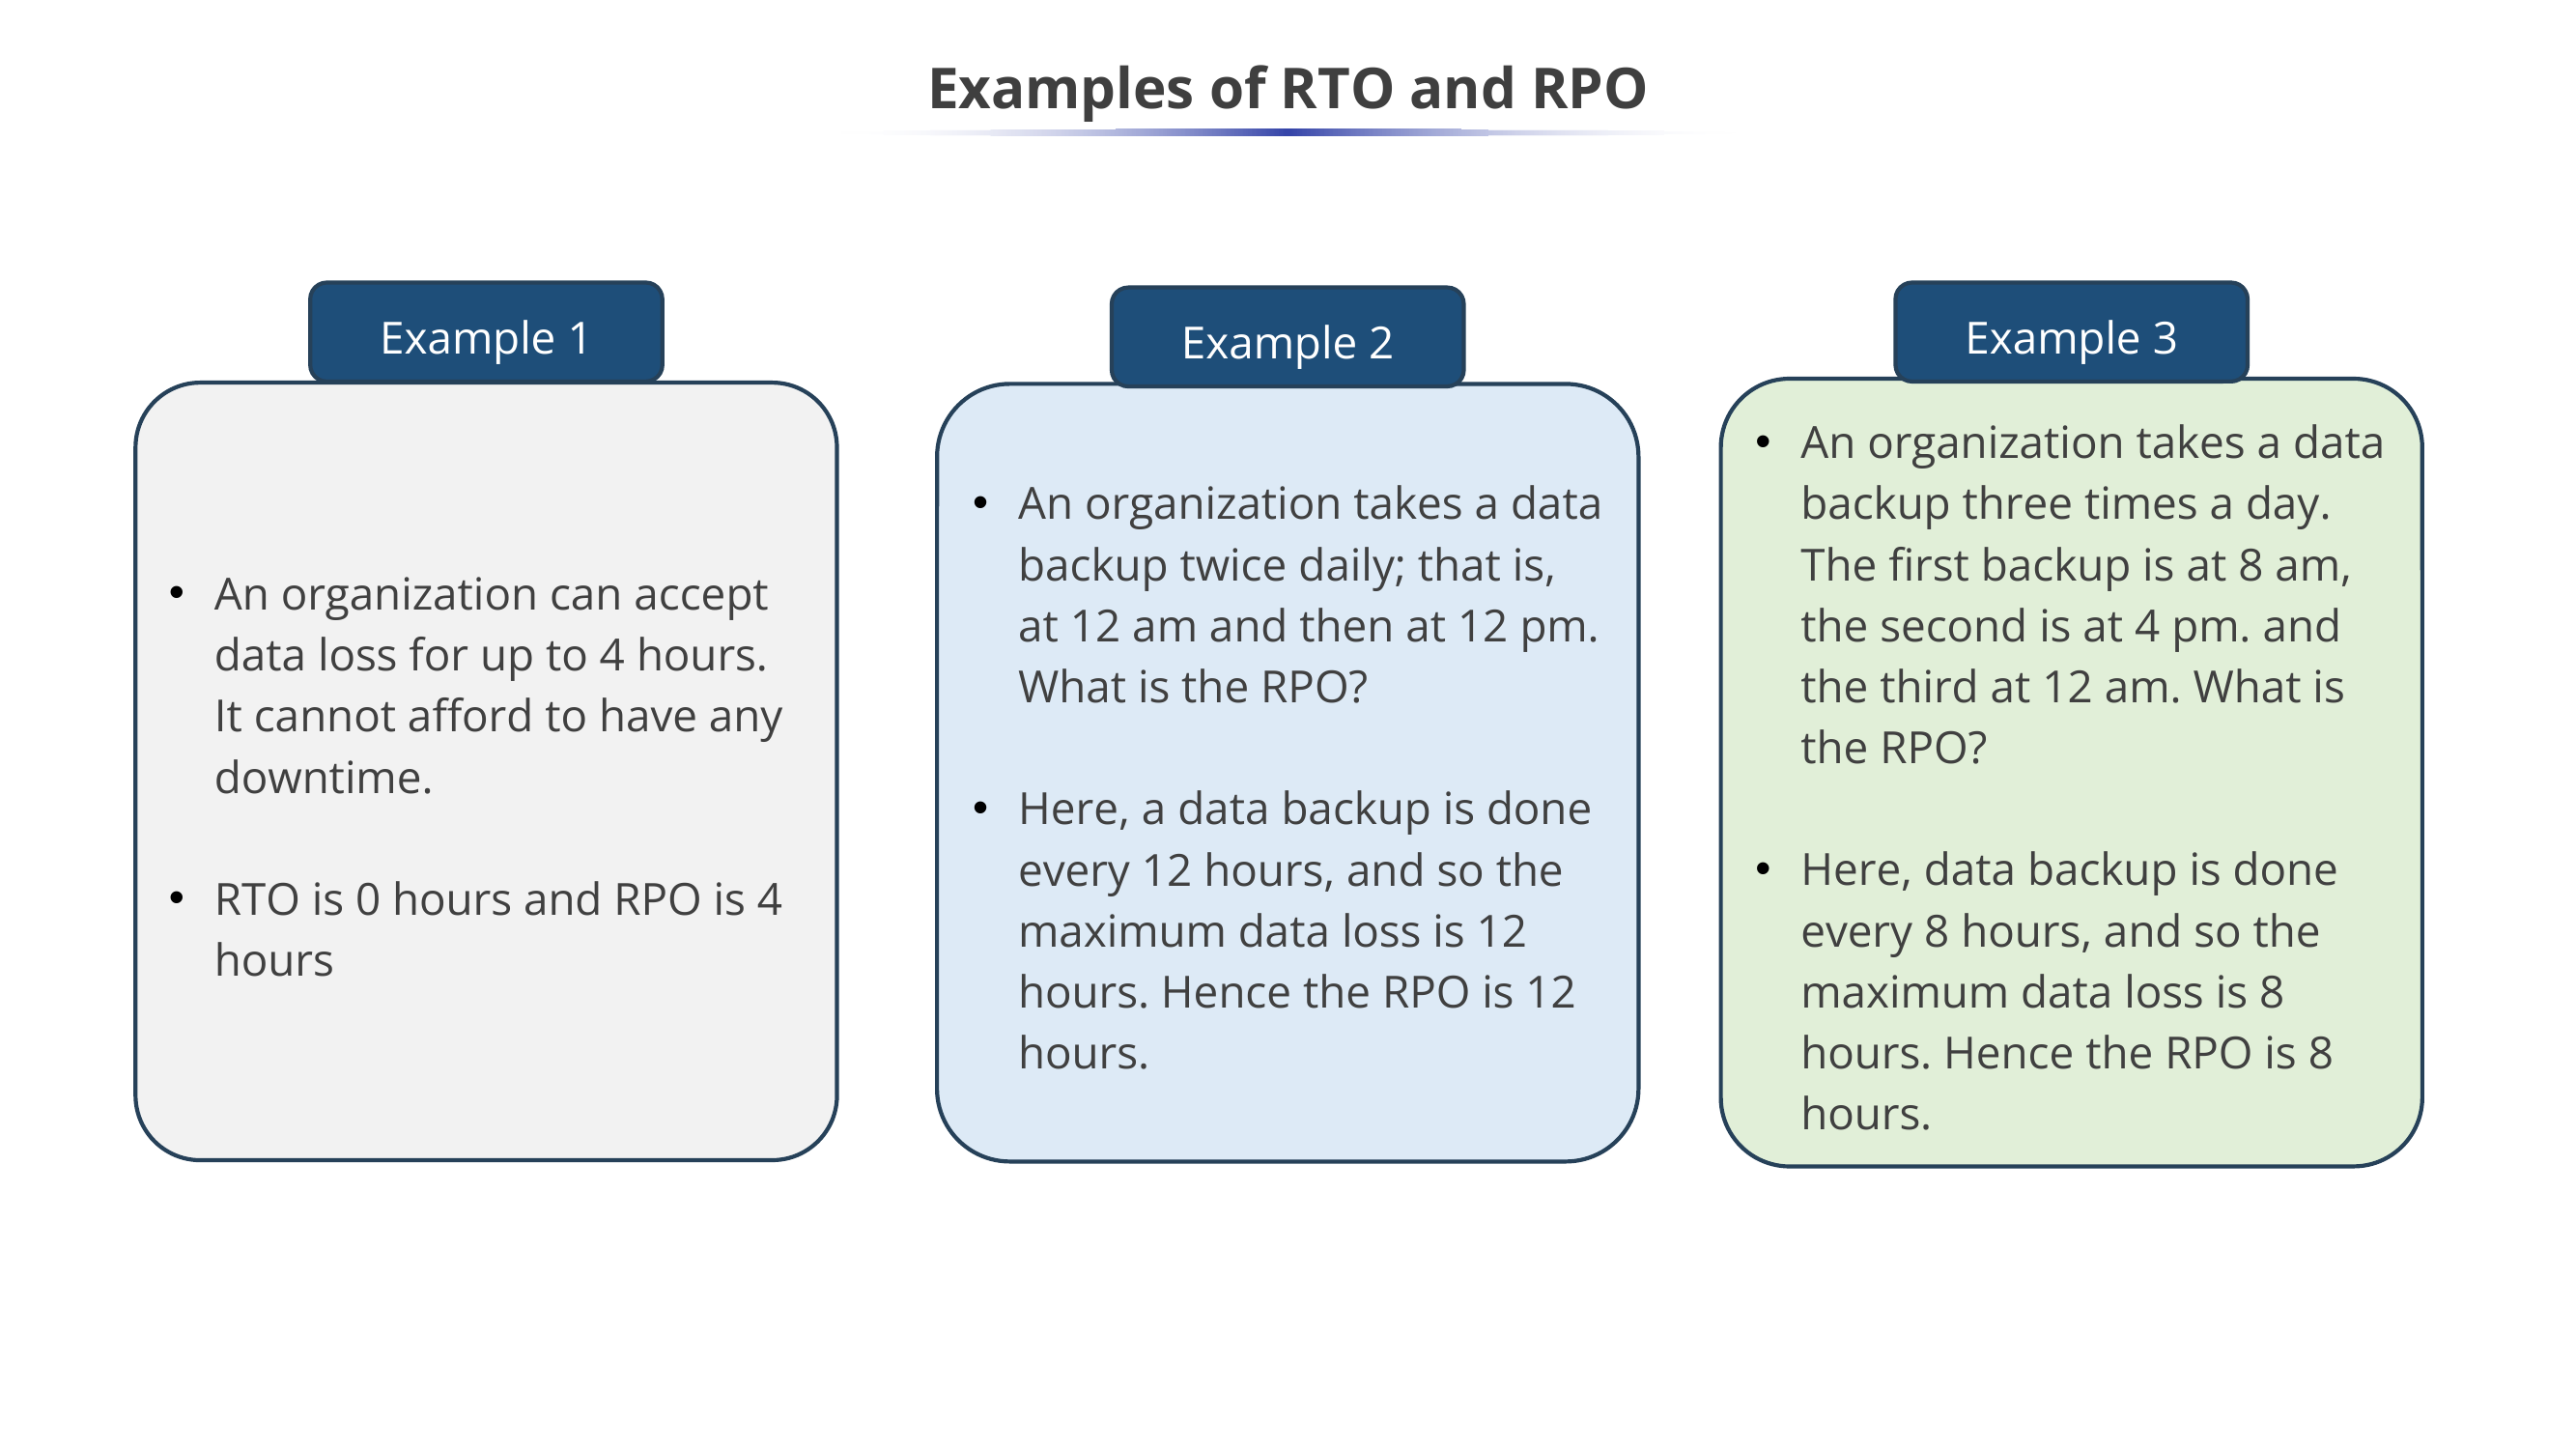

# Examples of RTO and RPO

Example 1
An organization can accept data loss for up to 4 hours. It cannot afford to have any downtime.

RTO is 0 hours and RPO is 4 hours
Example 3
An organization takes a data backup three times a day. The first backup is at 8 am, the second is at 4 pm. and the third at 12 am. What is the RPO?

Here, data backup is done every 8 hours, and so the maximum data loss is 8 hours. Hence the RPO is 8 hours.
Example 2
An organization takes a data backup twice daily; that is, at 12 am and then at 12 pm. What is the RPO?

Here, a data backup is done every 12 hours, and so the maximum data loss is 12 hours. Hence the RPO is 12 hours.